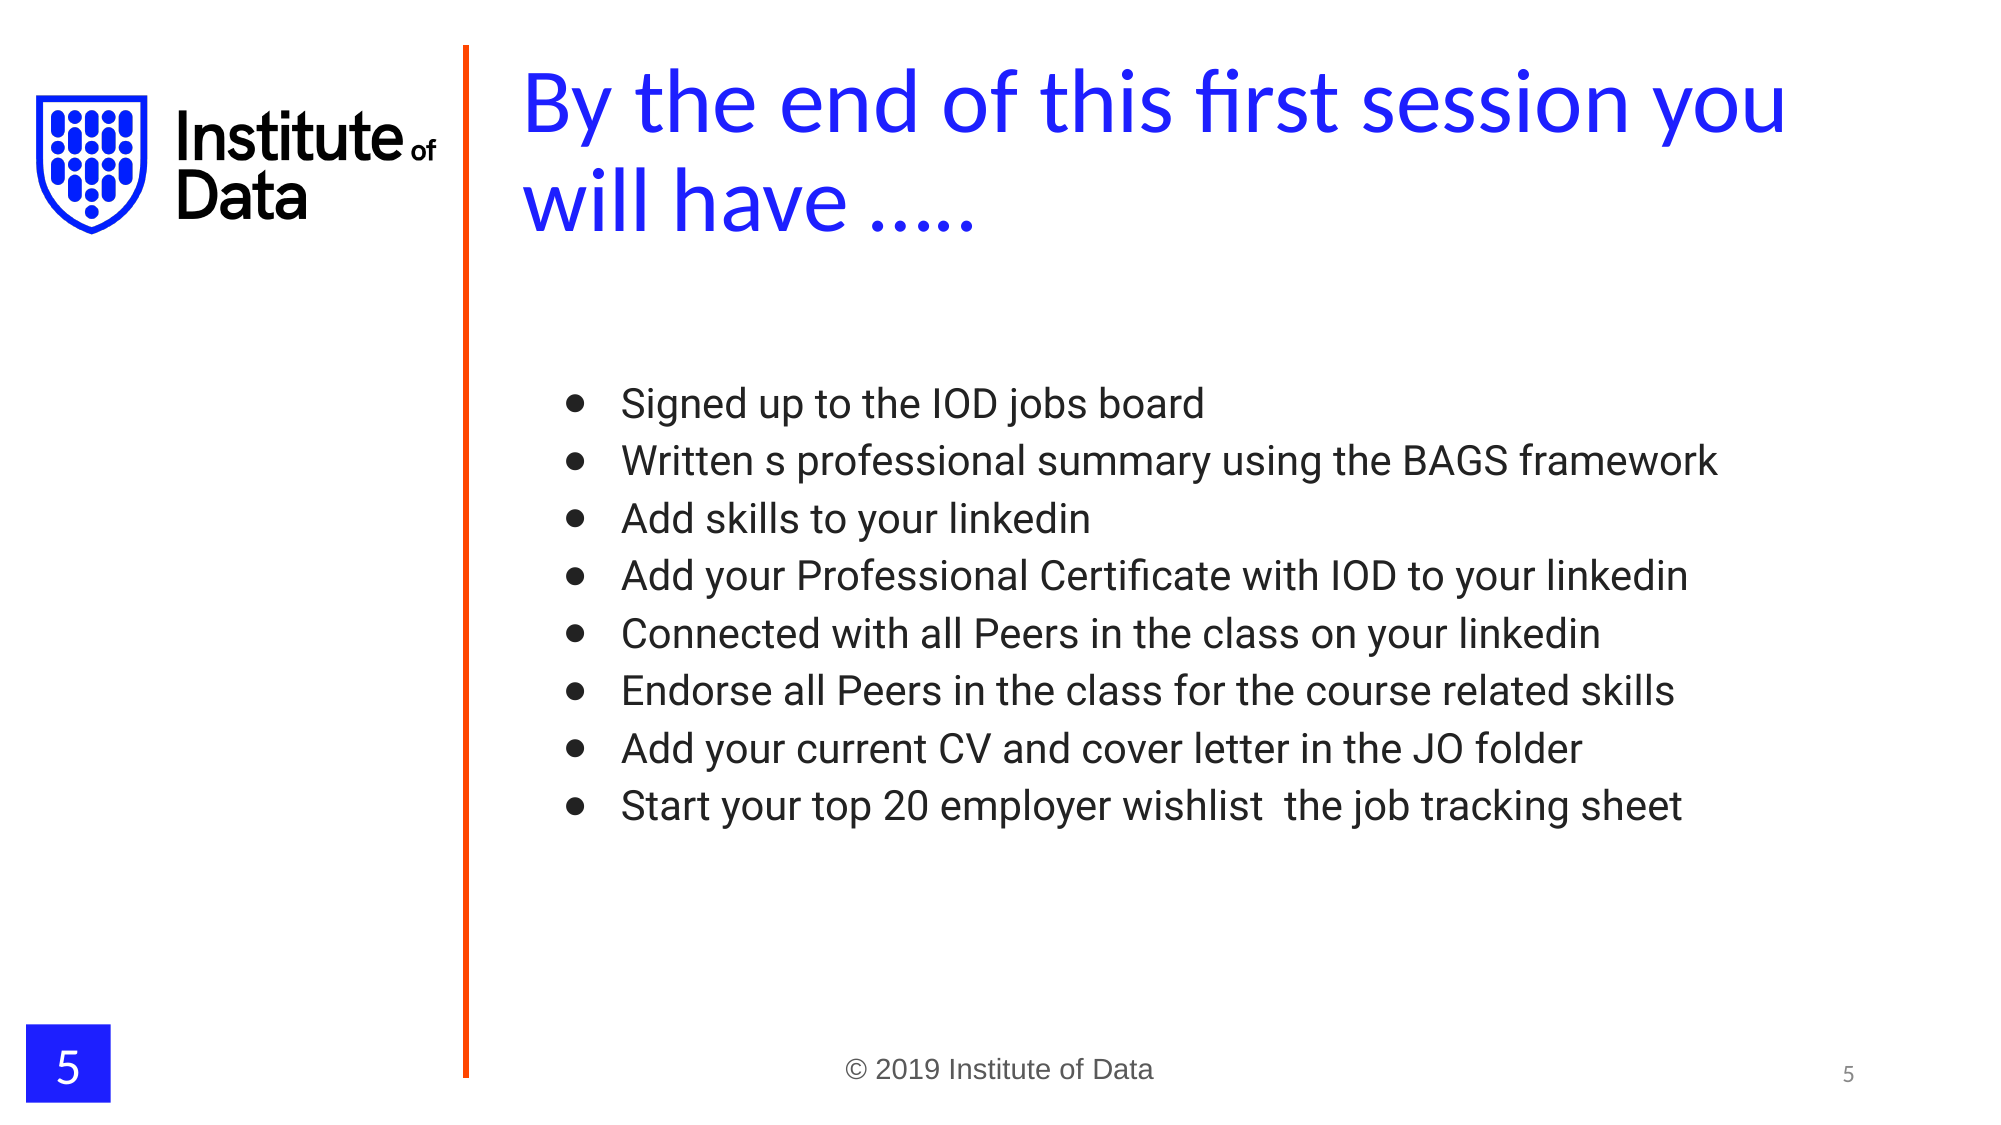

# By the end of this first session you will have …..

Signed up to the IOD jobs board
Written s professional summary using the BAGS framework
Add skills to your linkedin
Add your Professional Certificate with IOD to your linkedin
Connected with all Peers in the class on your linkedin
Endorse all Peers in the class for the course related skills
Add your current CV and cover letter in the JO folder
Start your top 20 employer wishlist  the job tracking sheet

5